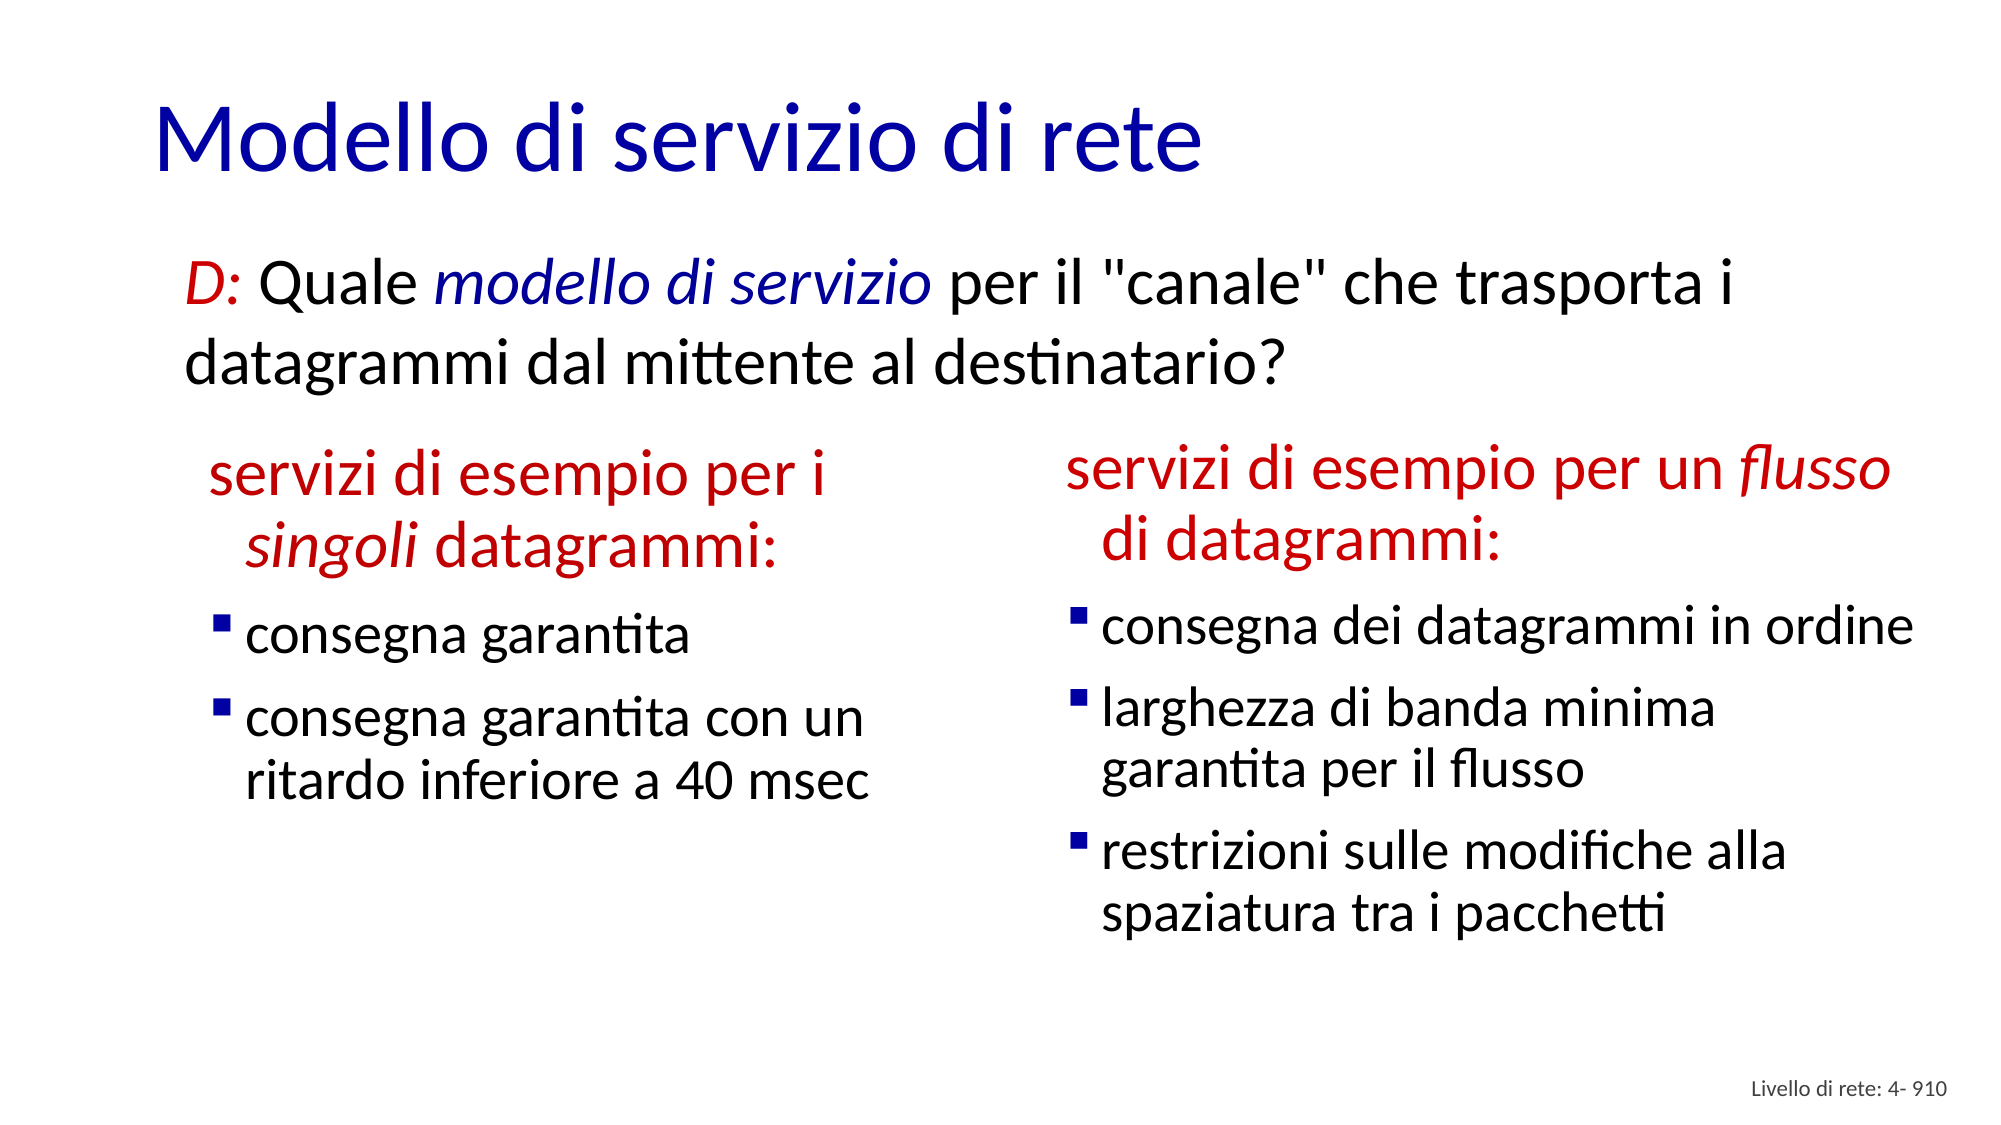

# Modello di servizio di rete
D: Quale modello di servizio per il "canale" che trasporta i datagrammi dal mittente al destinatario?
servizi di esempio per un flusso di datagrammi:
consegna dei datagrammi in ordine
larghezza di banda minima garantita per il flusso
restrizioni sulle modifiche alla spaziatura tra i pacchetti

servizi di esempio per i singoli datagrammi:
consegna garantita
consegna garantita con un ritardo inferiore a 40 msec

Livello di rete: 4- 910